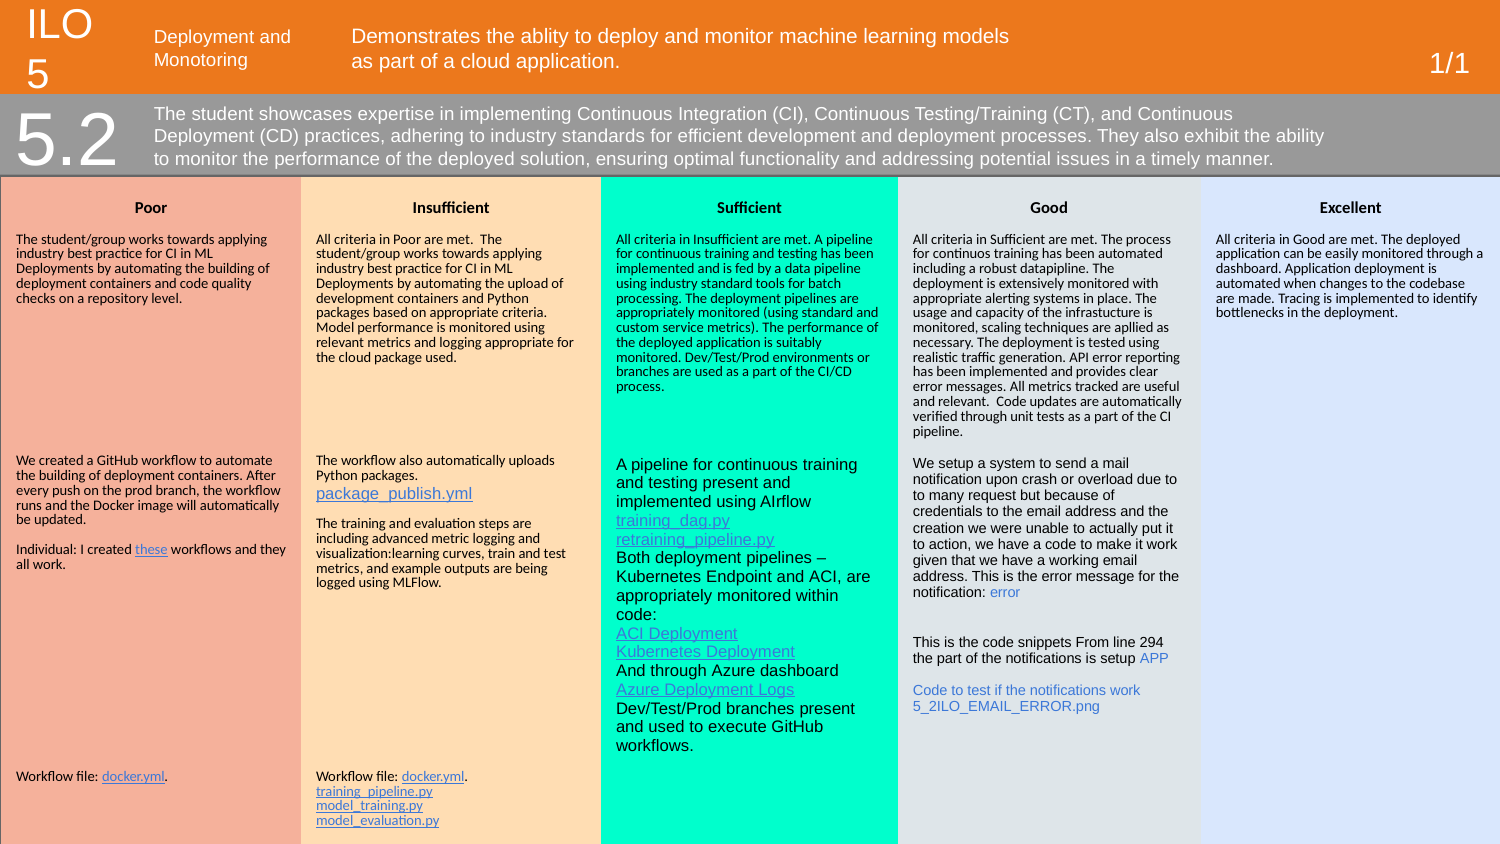

# ILO 5
Deployment and Monotoring
Demonstrates the ablity to deploy and monitor machine learning models as part of a cloud application. ​
1/1
5.2
The student showcases expertise in implementing Continuous Integration (CI), Continuous Testing/Training (CT), and Continuous Deployment (CD) practices, adhering to industry standards for efficient development and deployment processes. They also exhibit the ability to monitor the performance of the deployed solution, ensuring optimal functionality and addressing potential issues in a timely manner.
| Poor | Insufficient | Sufficient | Good | Excellent |
| --- | --- | --- | --- | --- |
| The student/group works towards applying industry best practice for CI in ML Deployments by automating the building of deployment containers and code quality checks on a repository level. | All criteria in Poor are met. The student/group works towards applying industry best practice for CI in ML Deployments by automating the upload of development containers and Python packages based on appropriate criteria. Model performance is monitored using relevant metrics and logging appropriate for the cloud package used. | All criteria in Insufficient are met. A pipeline for continuous training and testing has been implemented and is fed by a data pipeline using industry standard tools for batch processing. The deployment pipelines are appropriately monitored (using standard and custom service metrics). The performance of the deployed application is suitably monitored. Dev/Test/Prod environments or branches are used as a part of the CI/CD process. | All criteria in Sufficient are met. The process for continuos training has been automated including a robust datapipline. The deployment is extensively monitored with appropriate alerting systems in place. The usage and capacity of the infrastucture is monitored, scaling techniques are apllied as necessary. The deployment is tested using realistic traffic generation. API error reporting has been implemented and provides clear error messages. All metrics tracked are useful and relevant. Code updates are automatically verified through unit tests as a part of the CI pipeline. | All criteria in Good are met. The deployed application can be easily monitored through a dashboard. Application deployment is automated when changes to the codebase are made. Tracing is implemented to identify bottlenecks in the deployment. |
| We created a GitHub workflow to automate the building of deployment containers. After every push on the prod branch, the workflow runs and the Docker image will automatically be updated. Individual: I created these workflows and they all work. | The workflow also automatically uploads Python packages. package\_publish.yml The training and evaluation steps are including advanced metric logging and visualization:​learning curves, train and test metrics, and example outputs are being logged using MLFlow.​ | A pipeline for continuous training and testing present and implemented using AIrflow training\_dag.py retraining\_pipeline.py Both deployment pipelines – Kubernetes Endpoint and ACI, are appropriately monitored within code: ACI Deployment Kubernetes Deployment And through Azure dashboard Azure Deployment Logs Dev/Test/Prod branches present and used to execute GitHub workflows. | We setup a system to send a mail notification upon crash or overload due to to many request but because of credentials to the email address and the creation we were unable to actually put it to action, we have a code to make it work given that we have a working email address. This is the error message for the notification: error   This is the code snippets From line 294 the part of the notifications is setup APP   Code to test if the notifications work 5\_2ILO\_EMAIL\_ERROR.png |  |
| Workflow file: docker.yml. | Workflow file: docker.yml. training\_pipeline.py​ model\_training.py model\_evaluation.py |  |  |  |
Show your best examples, do not go overboard, add in short description, you are free to alter this layout (or add slides per evidence) to suit your needs. Just be sure that it is clear.